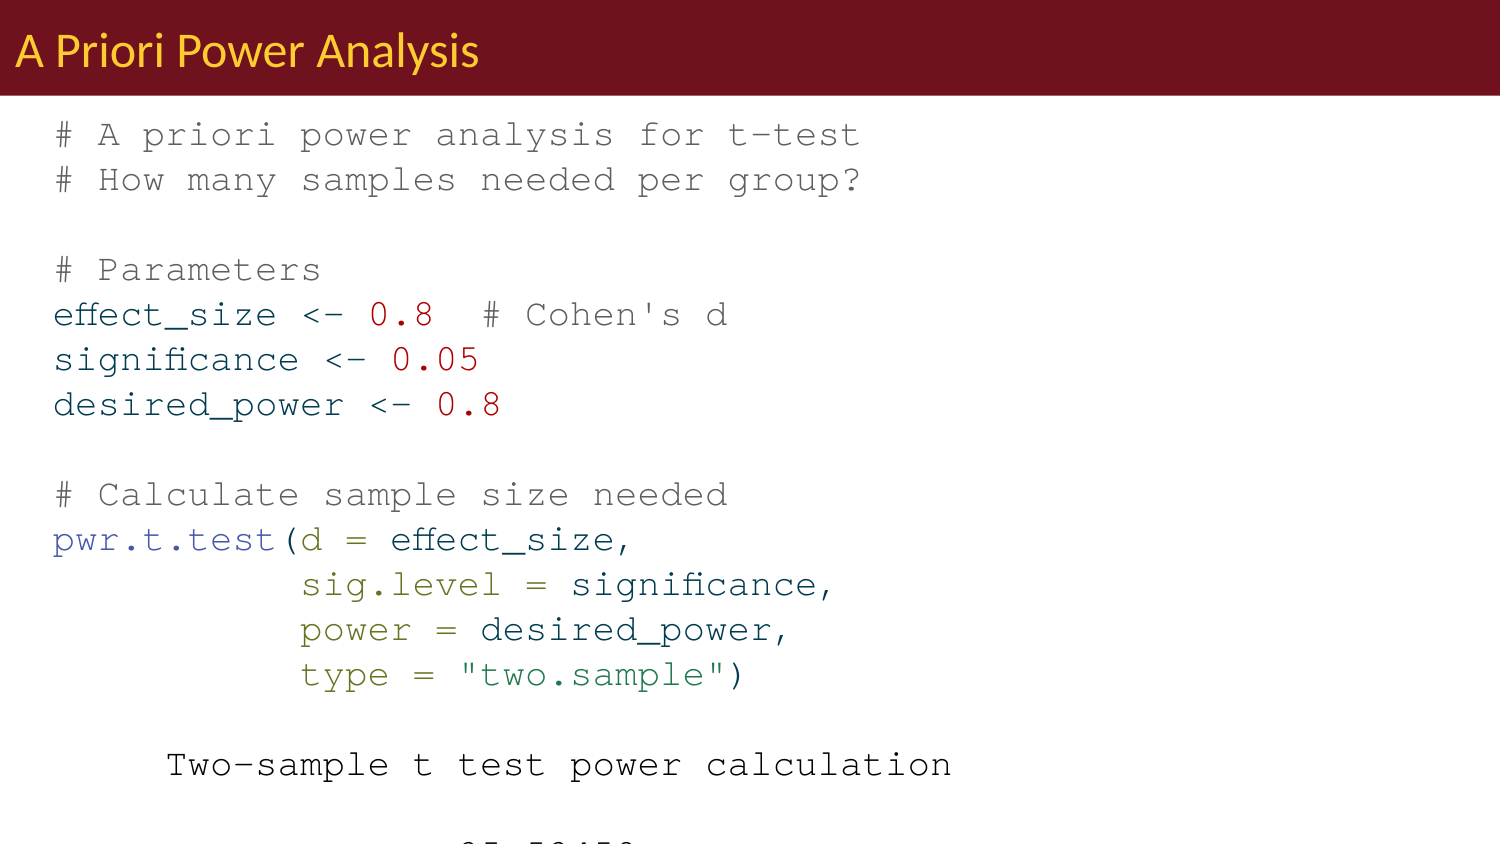

# A Priori Power Analysis
# A priori power analysis for t-test # How many samples needed per group? # Parameters effect_size <- 0.8  # Cohen's d significance <- 0.05 desired_power <- 0.8 # Calculate sample size needed pwr.t.test(d = effect_size, sig.level = significance, power = desired_power, type = "two.sample")

     Two-sample t test power calculation

              n = 25.52458
              d = 0.8
      sig.level = 0.05
          power = 0.8
    alternative = two.sided

NOTE: n is number in *each* group